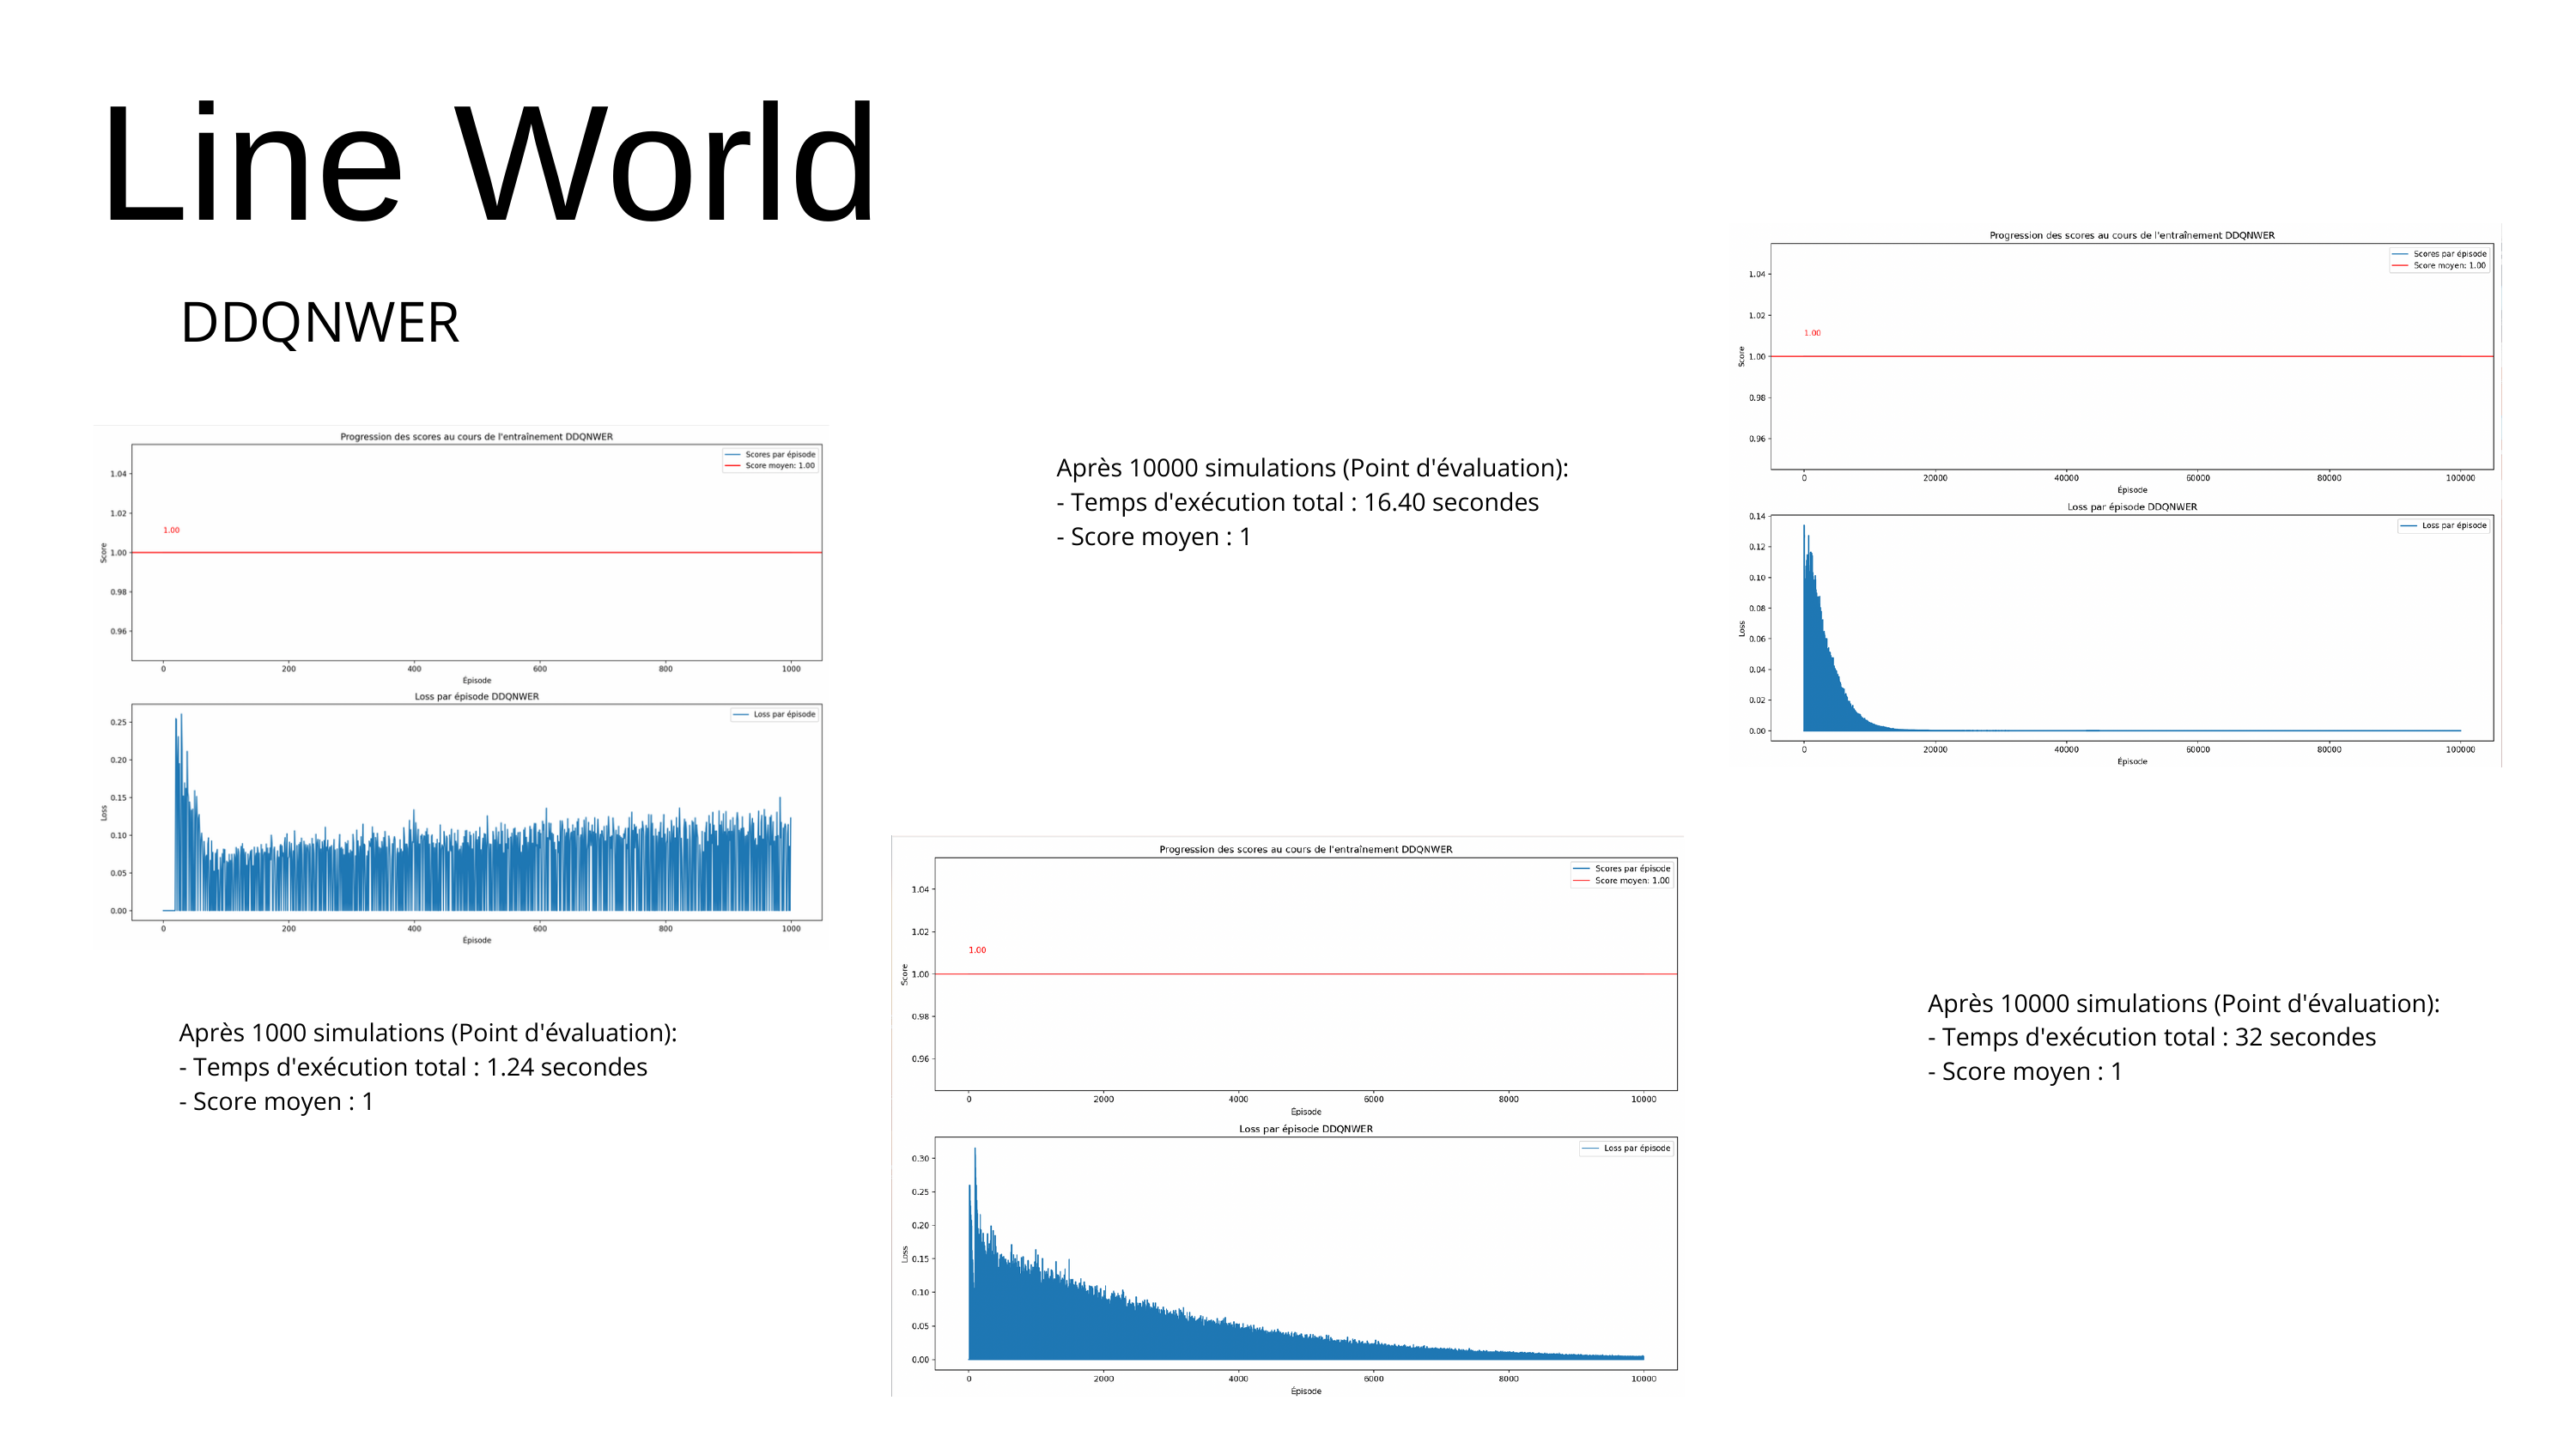

Line World

DDQNWER

Après 10000 simulations (Point d'évaluation):
- Temps d'exécution total : 16.40 secondes
- Score moyen : 1

Après 10000 simulations (Point d'évaluation):
- Temps d'exécution total : 32 secondes
- Score moyen : 1

Après 1000 simulations (Point d'évaluation):
- Temps d'exécution total : 1.24 secondes
- Score moyen : 1